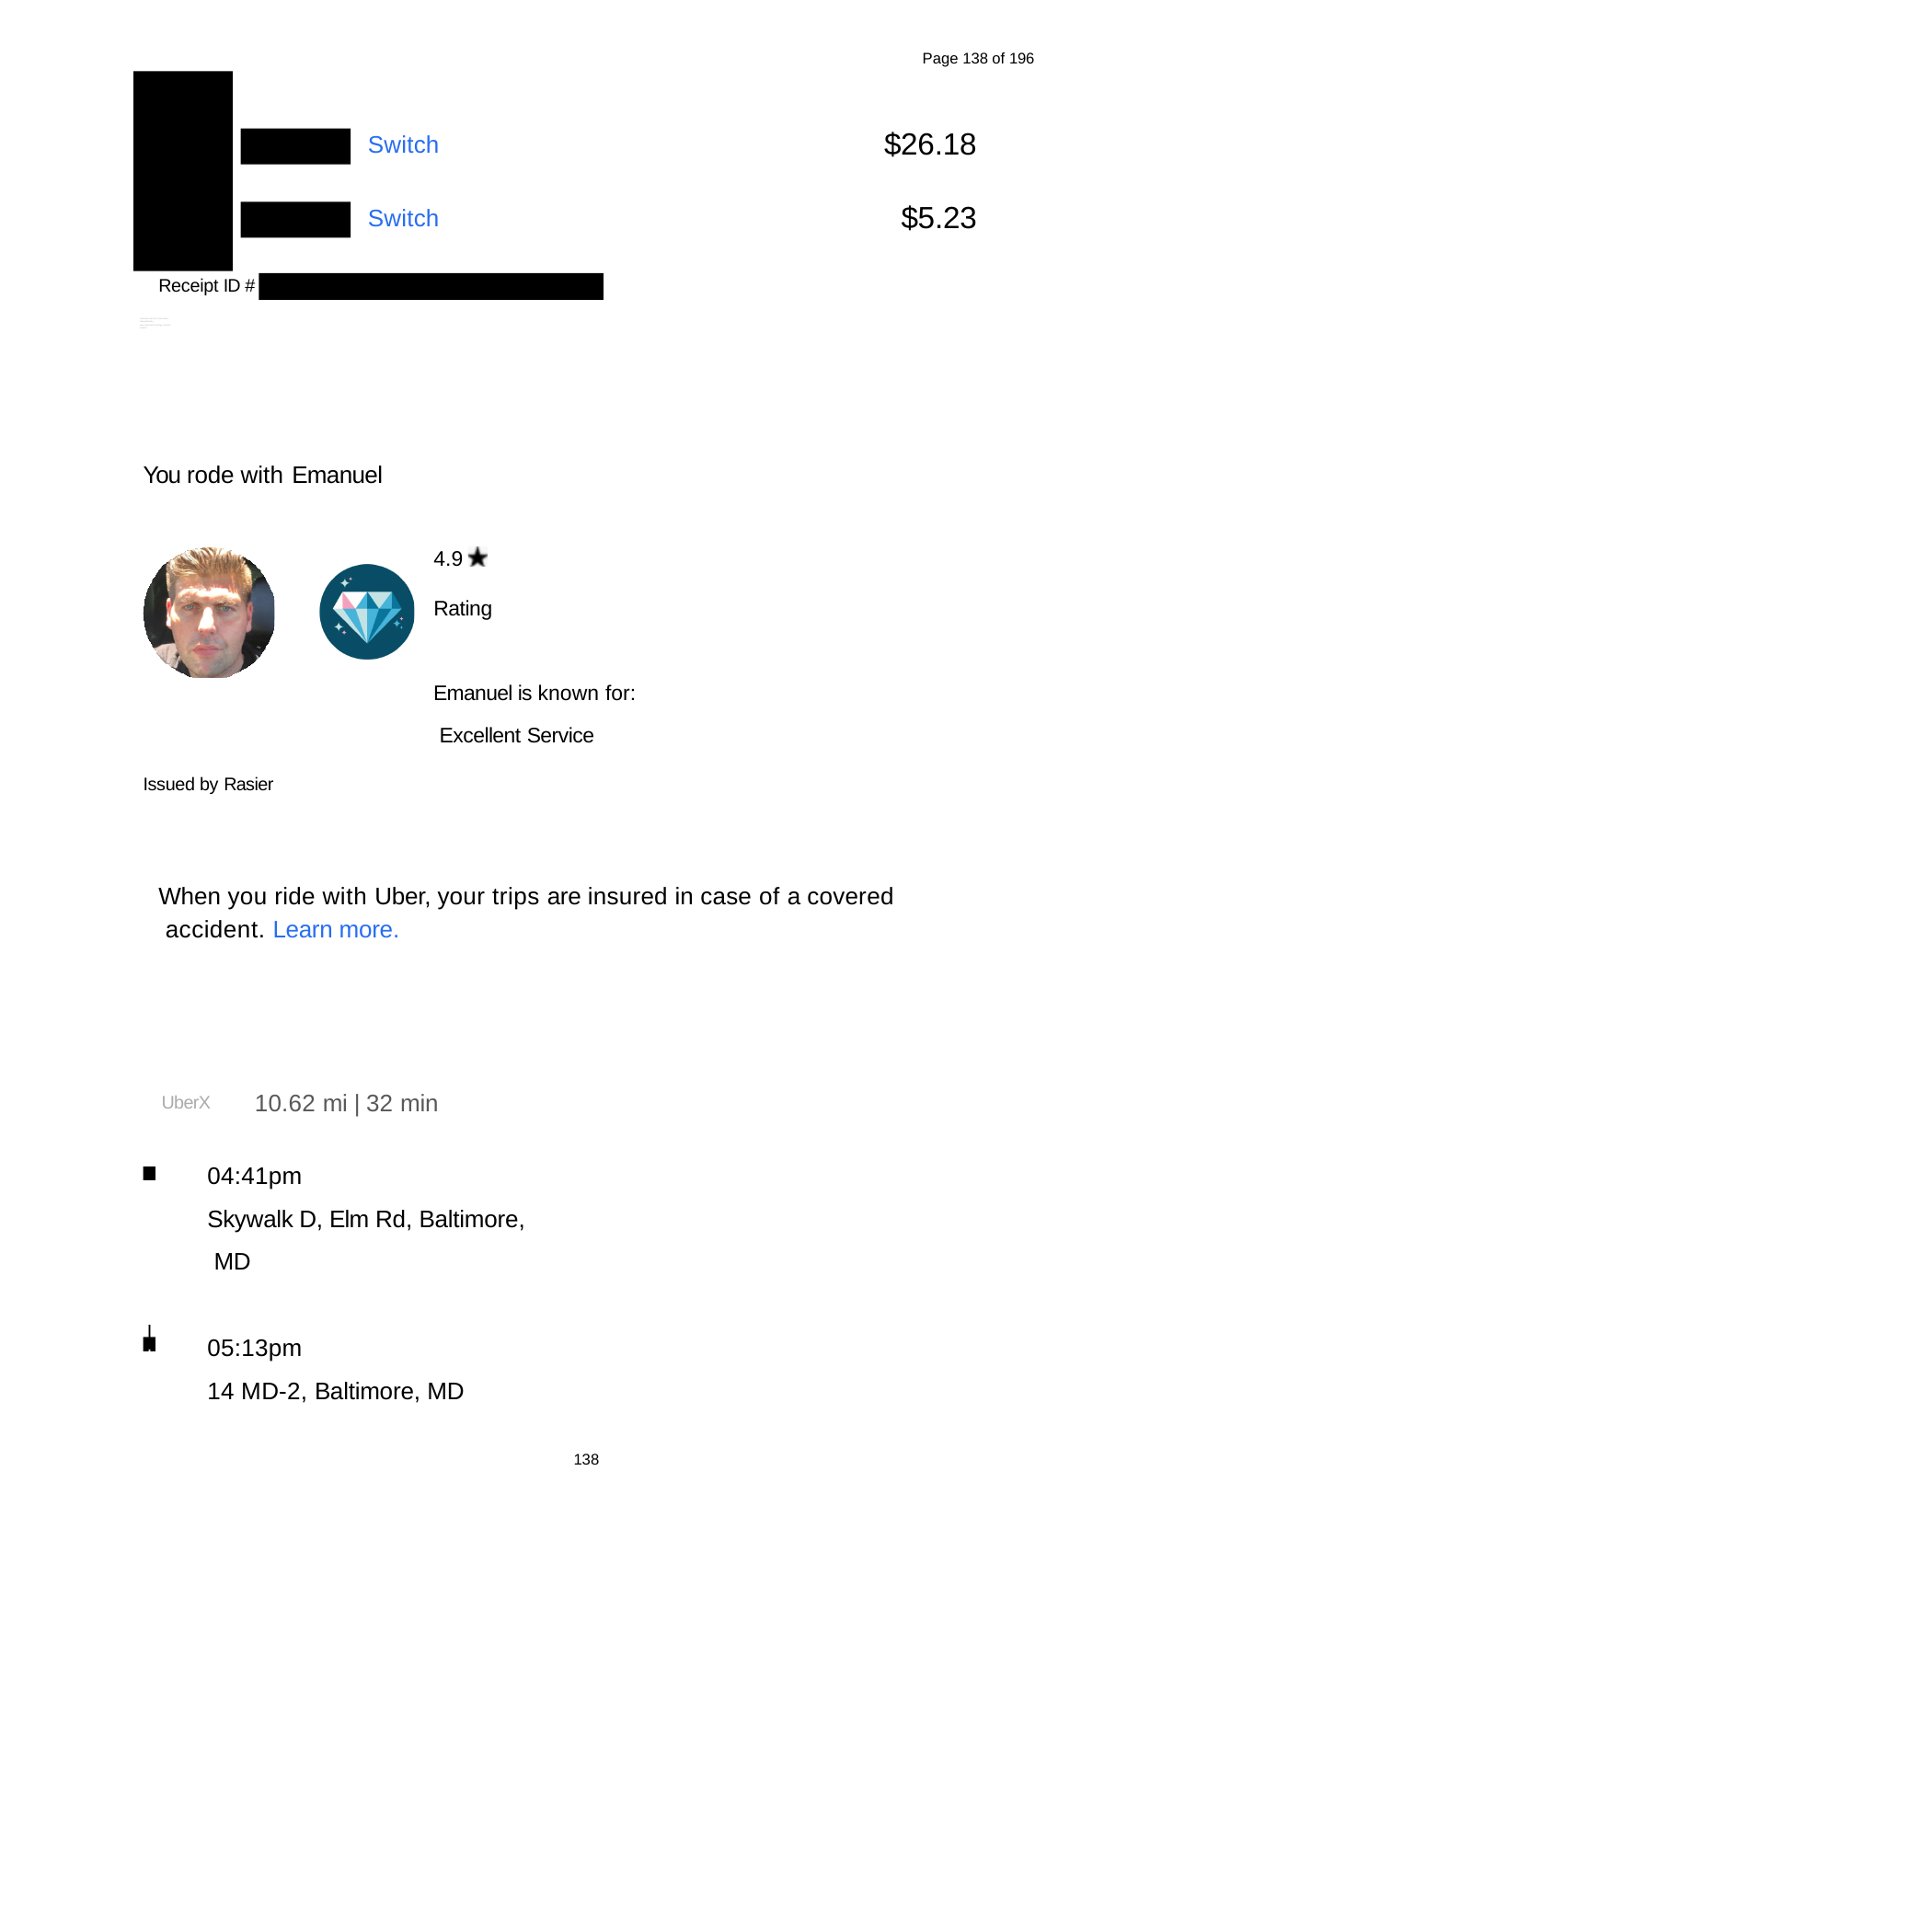

Page 138 of 196

$26.18
Switch

$5.23
Switch

Receipt ID #

xid64e08c1d-06c5-4086-8a2e-bdfe3eb1bd0e  pGvlI2ANUbXFfyEOgxta1RMV082993
You rode with Emanuel

4.9	Rating

Emanuel is known for:  Excellent Service

Issued by Rasier
When you ride with Uber, your trips are insured in case of a covered  accident. Learn more.
10.62 mi | 32 min
UberX
04:41pm
Skywalk D, Elm Rd, Baltimore,  MD

05:13pm
14 MD-2, Baltimore, MD

138